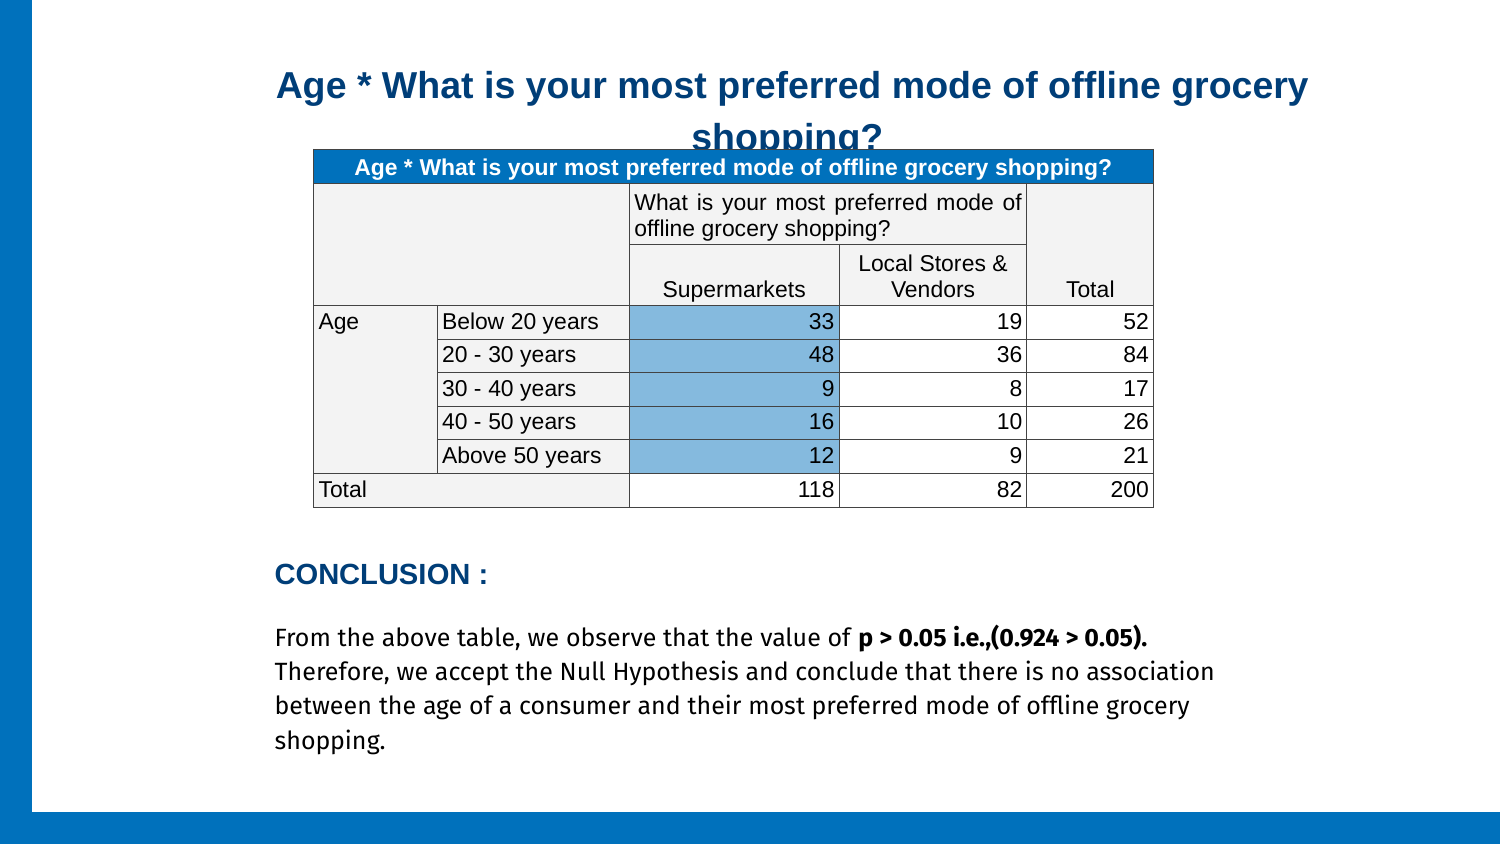

# Age * What is your most preferred mode of offline grocery shopping?

| Age \* What is your most preferred mode of offline grocery shopping? |  |  |  |  |
| --- | --- | --- | --- | --- |
|  |  | What is your most preferred mode of offline grocery shopping? |  | Total |
|  |  | Supermarkets | Local Stores & Vendors |  |
| Age | Below 20 years | 33 | 19 | 52 |
|  | 20 - 30 years | 48 | 36 | 84 |
|  | 30 - 40 years | 9 | 8 | 17 |
|  | 40 - 50 years | 16 | 10 | 26 |
|  | Above 50 years | 12 | 9 | 21 |
| Total |  | 118 | 82 | 200 |
CONCLUSION :

From the above table, we observe that the value of p > 0.05 i.e.,(0.924 > 0.05).
Therefore, we accept the Null Hypothesis and conclude that there is no association between the age of a consumer and their most preferred mode of offline grocery shopping.